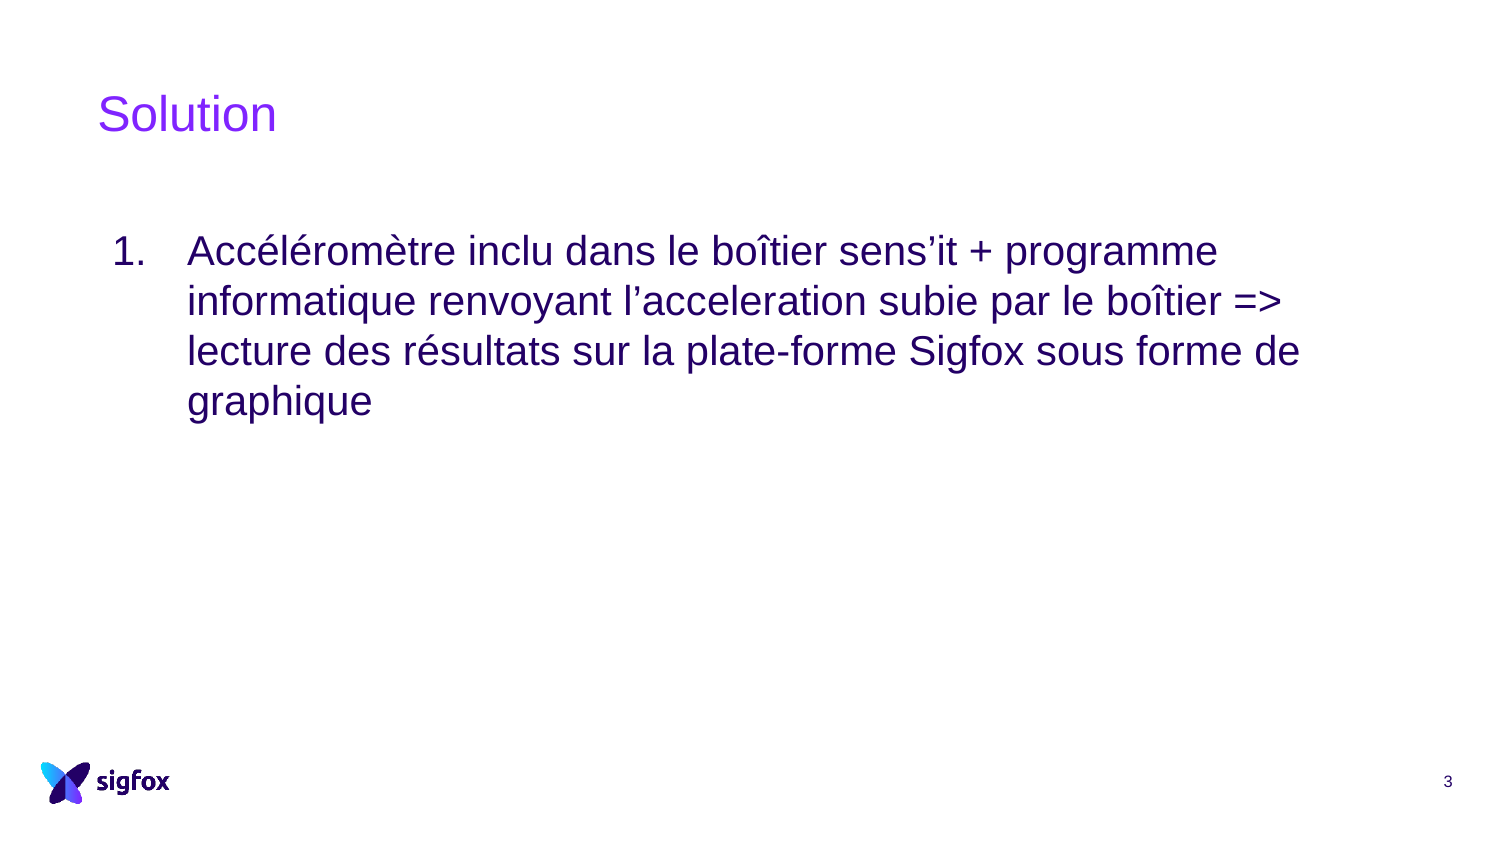

# Solution
Accéléromètre inclu dans le boîtier sens’it + programme informatique renvoyant l’acceleration subie par le boîtier => lecture des résultats sur la plate-forme Sigfox sous forme de graphique

3